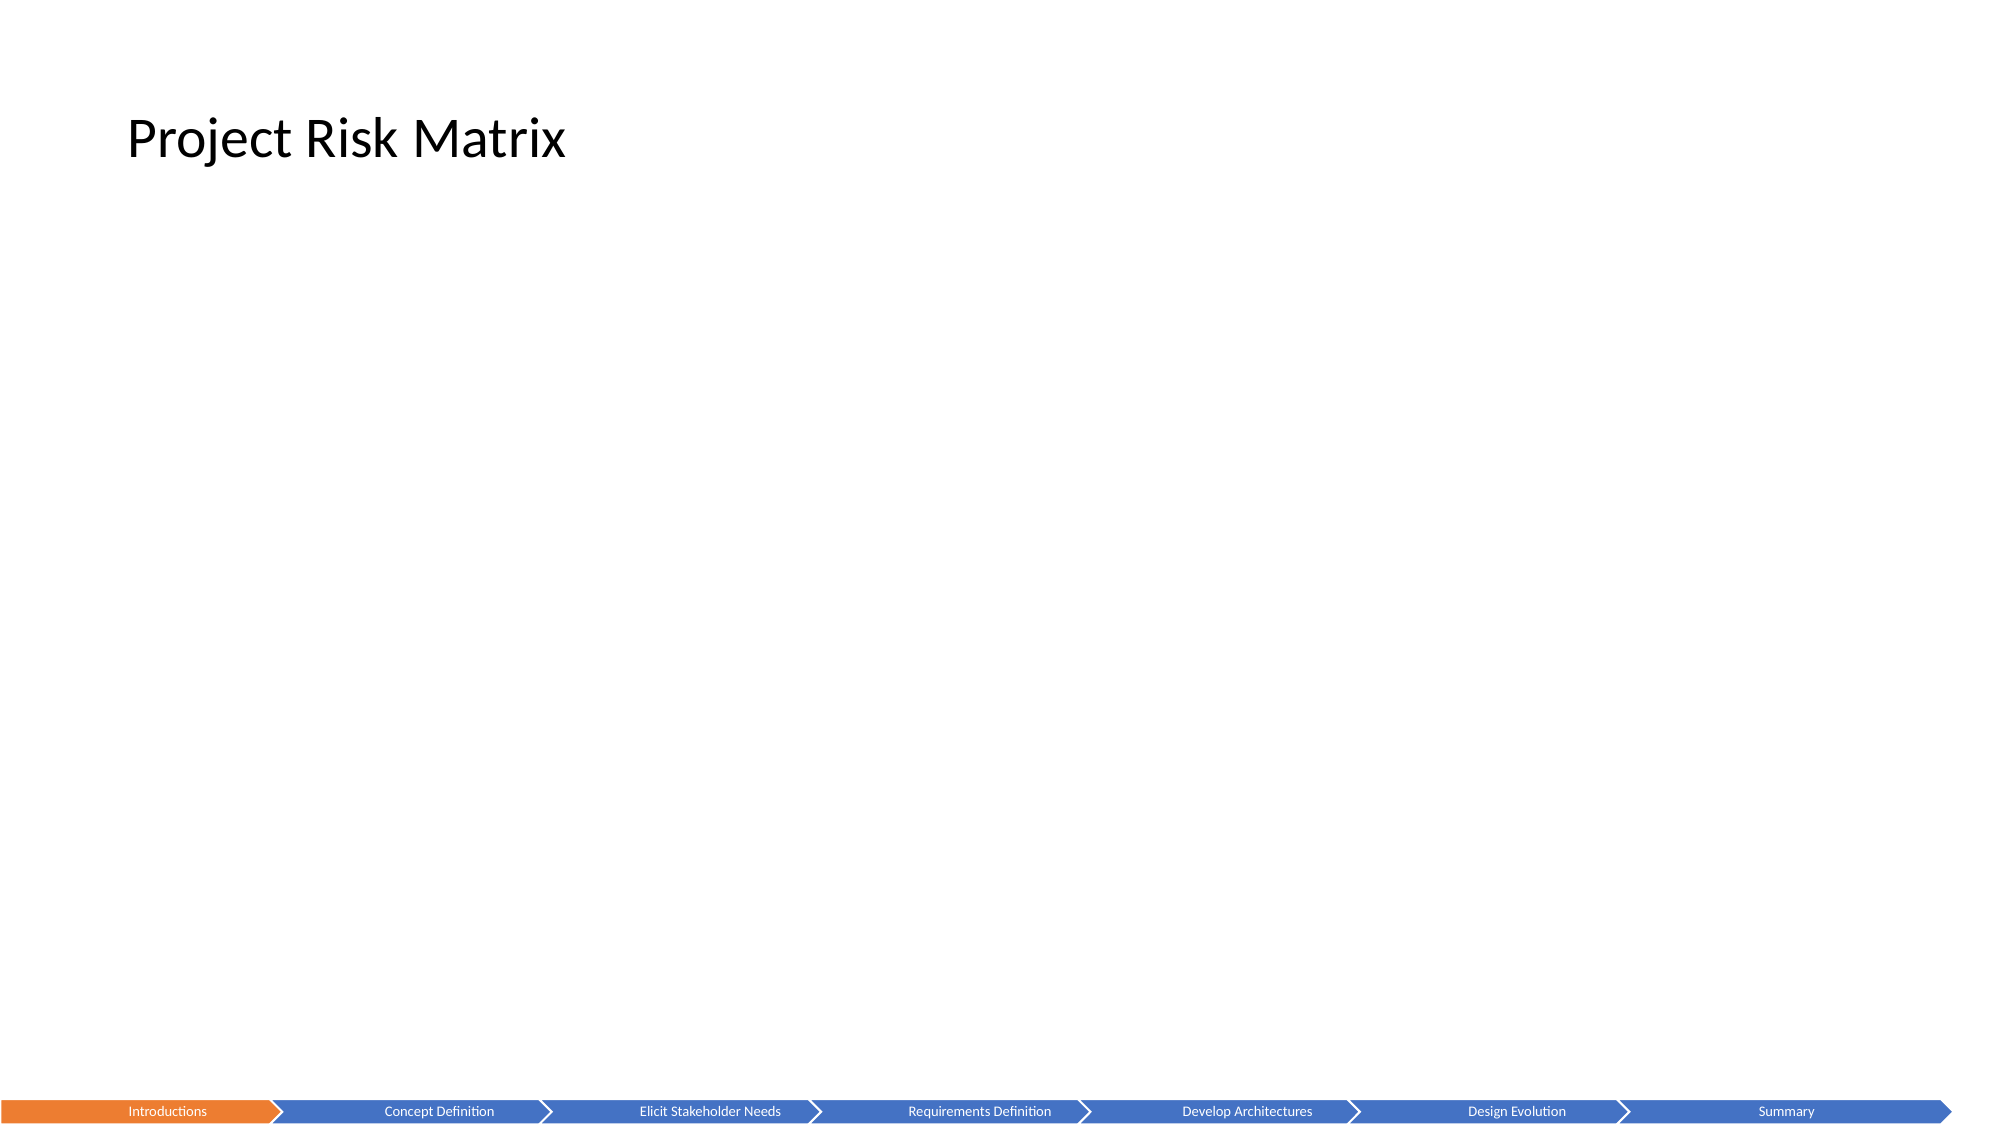

# Project Risk Matrix

Introductions
Concept Definition
 Elicit Stakeholder Needs
 Requirements Definition
Develop Architectures
Design Evolution
Summary